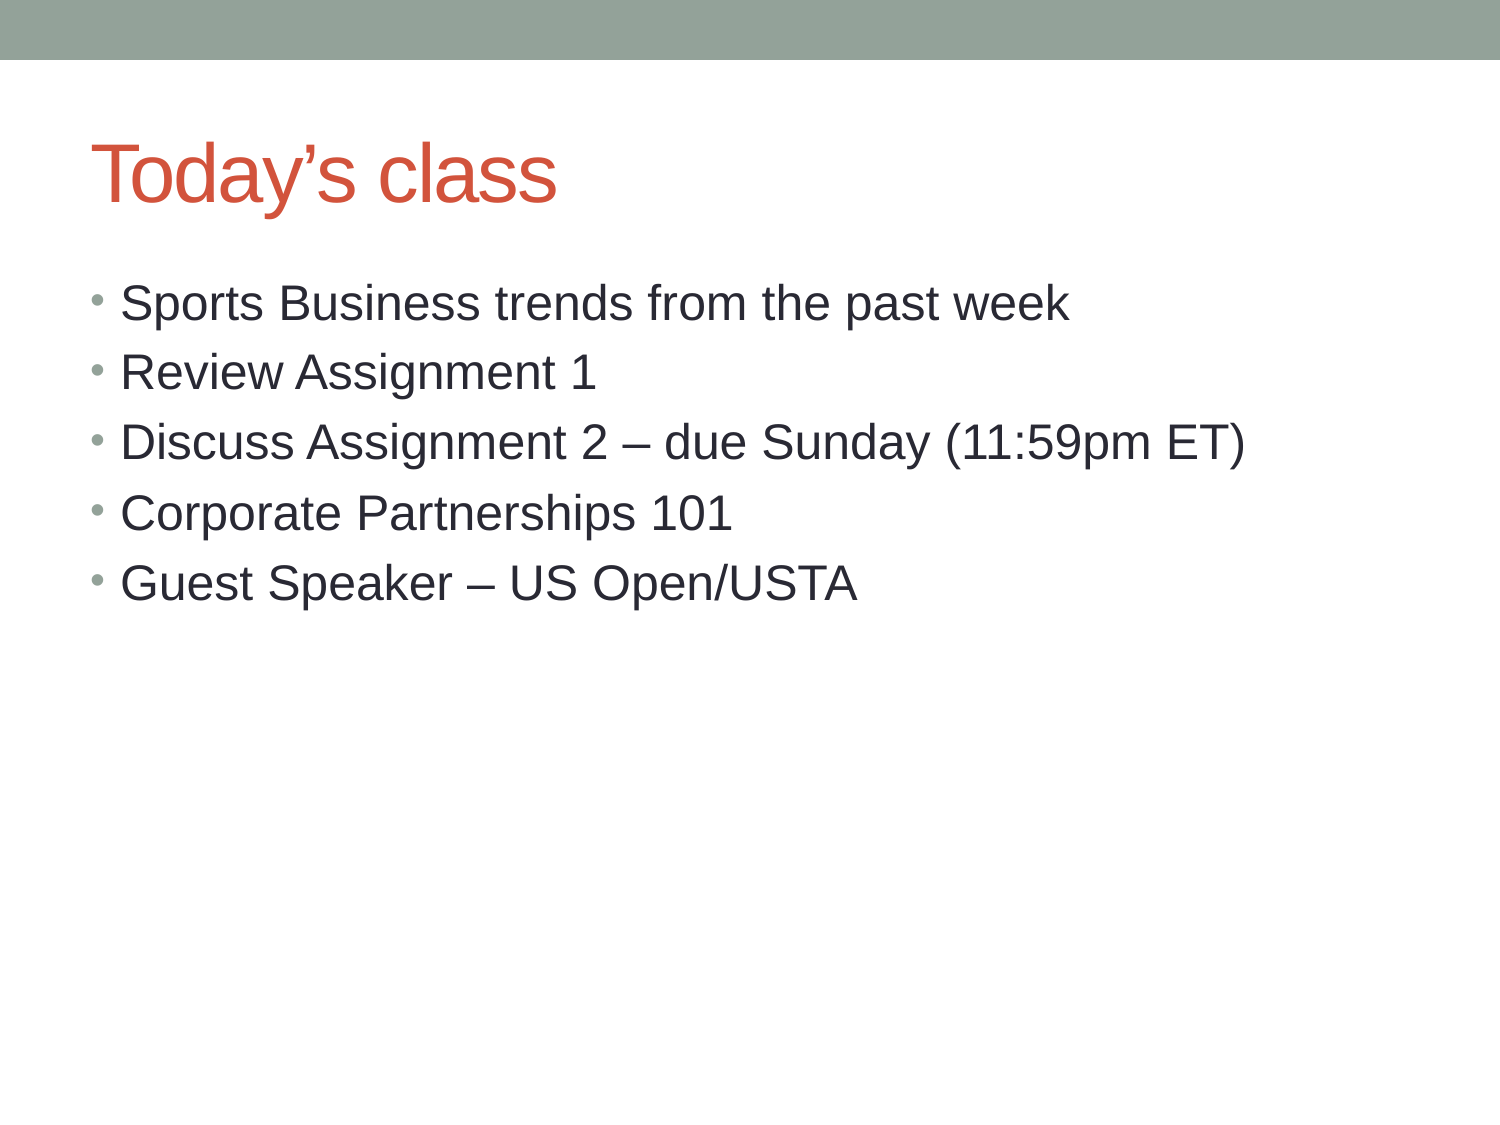

# Today’s class
Sports Business trends from the past week
Review Assignment 1
Discuss Assignment 2 – due Sunday (11:59pm ET)
Corporate Partnerships 101
Guest Speaker – US Open/USTA